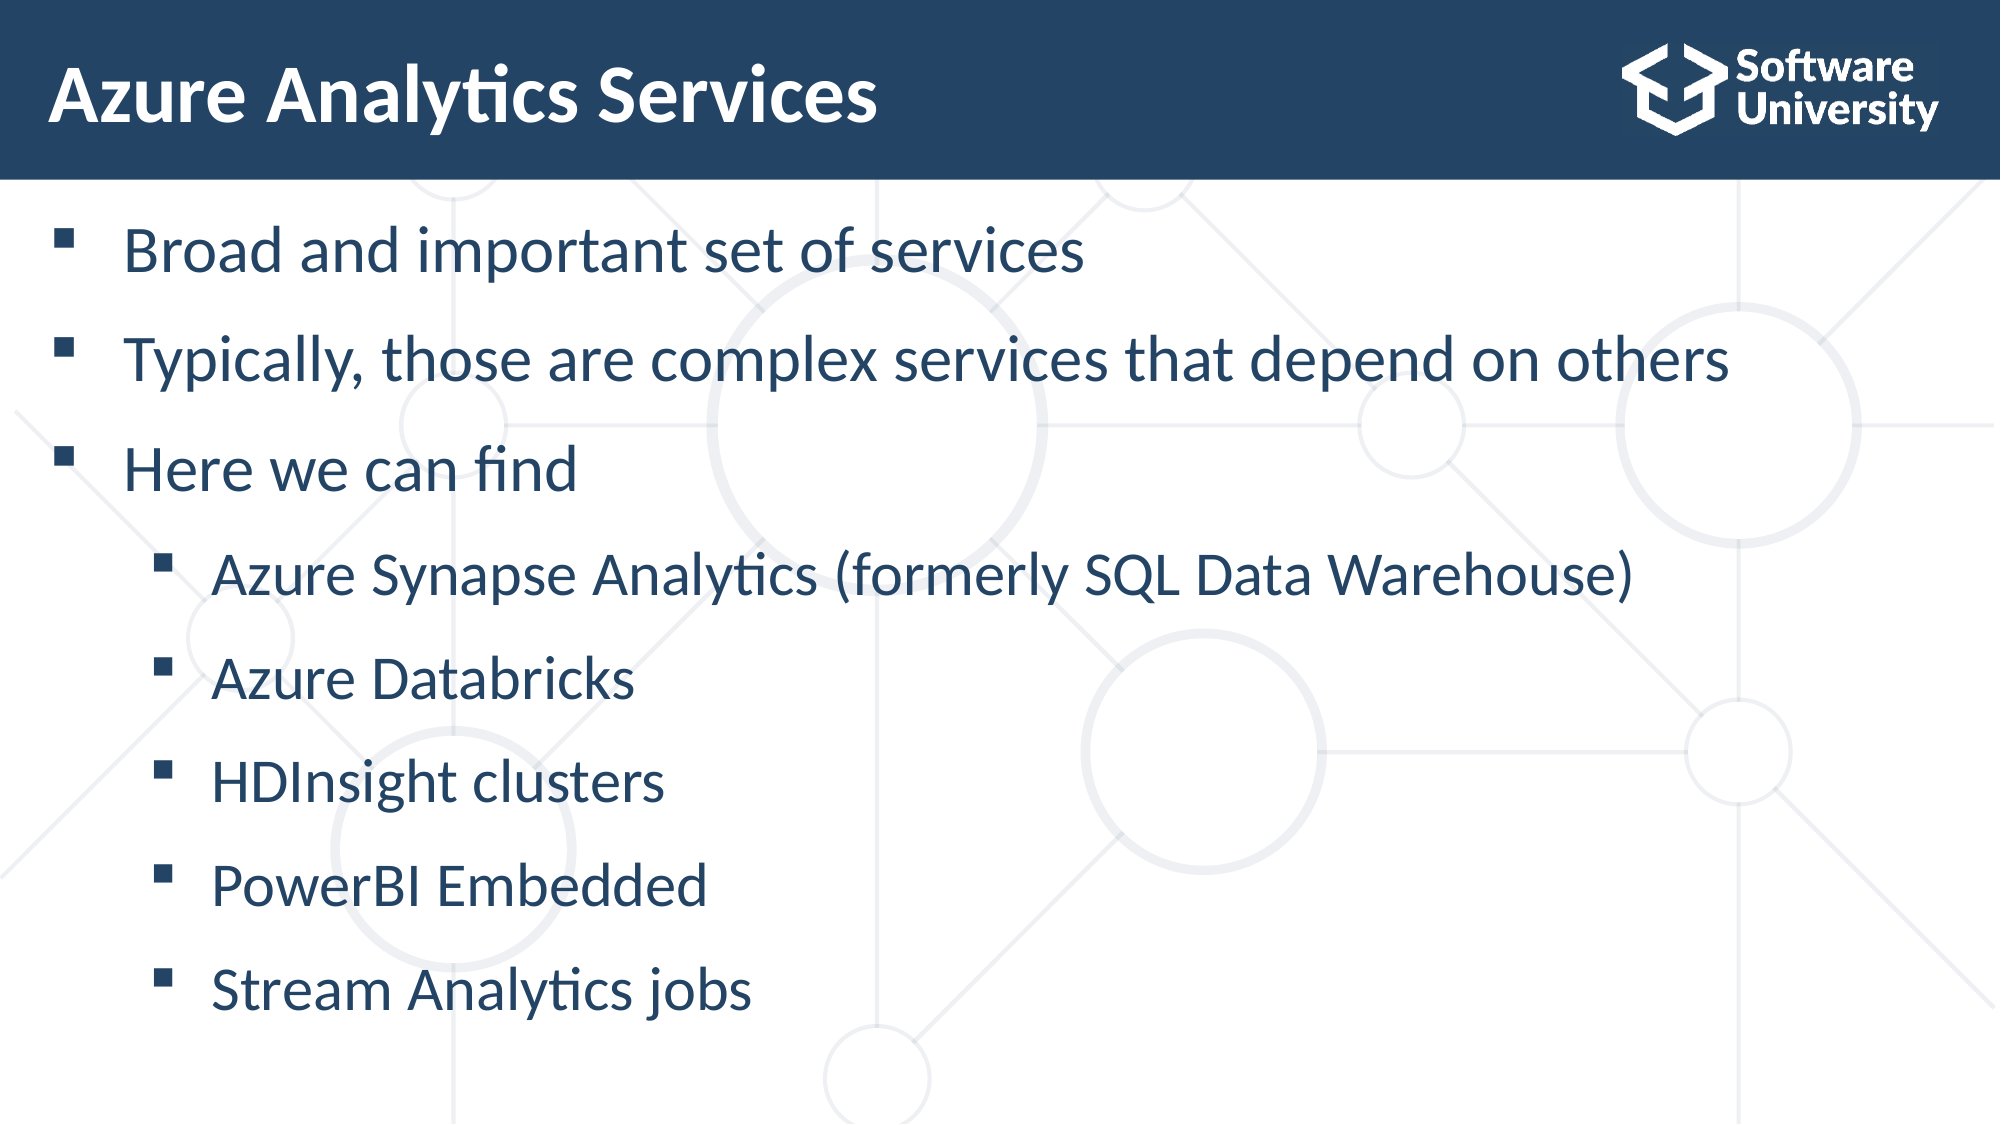

# Azure Analytics Services
Broad and important set of services
Typically, those are complex services that depend on others
Here we can find
Azure Synapse Analytics (formerly SQL Data Warehouse)
Azure Databricks
HDInsight clusters
PowerBI Embedded
Stream Analytics jobs